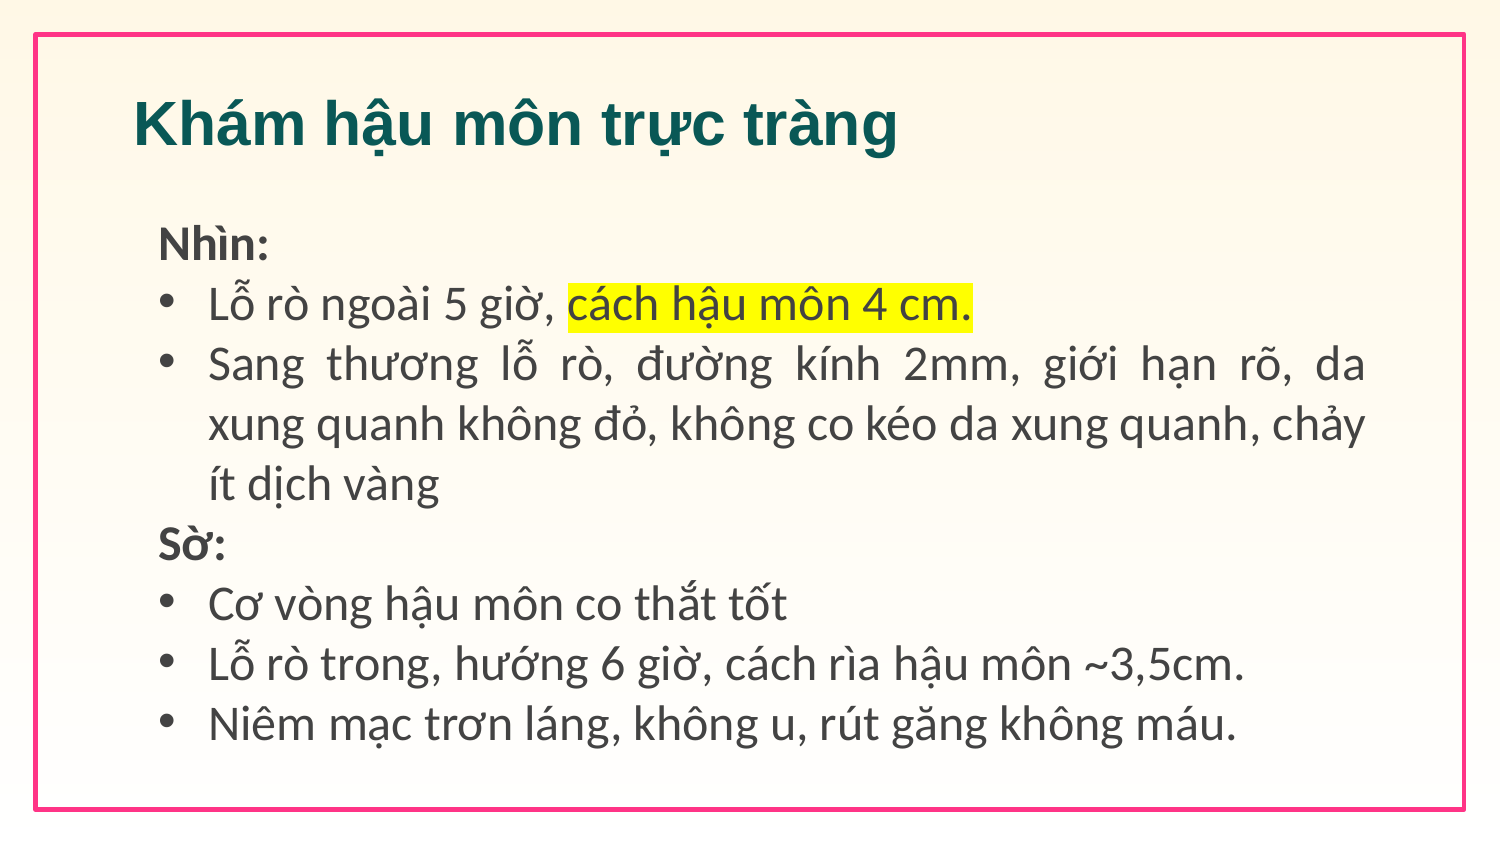

# Khám hậu môn trực tràng
Nhìn:
Lỗ rò ngoài 5 giờ, cách hậu môn 4 cm.
Sang thương lỗ rò, đường kính 2mm, giới hạn rõ, da xung quanh không đỏ, không co kéo da xung quanh, chảy ít dịch vàng
Sờ:
Cơ vòng hậu môn co thắt tốt
Lỗ rò trong, hướng 6 giờ, cách rìa hậu môn ~3,5cm.
Niêm mạc trơn láng, không u, rút găng không máu.